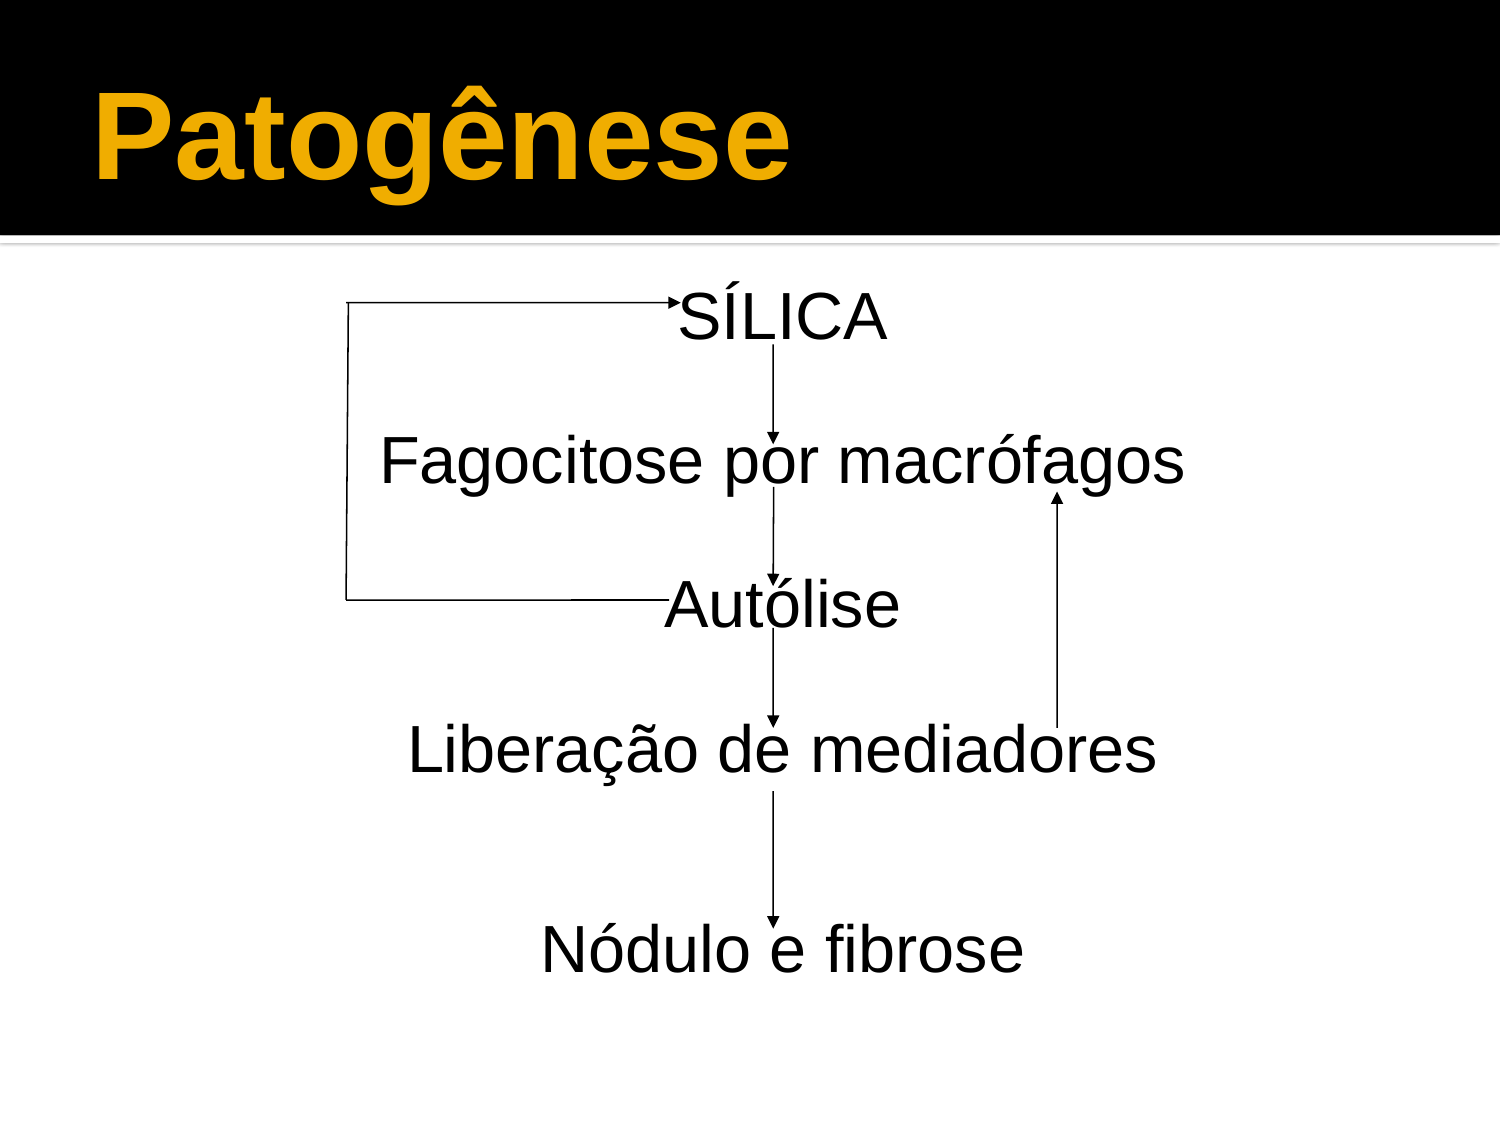

# Patogênese
SÍLICA

Fagocitose por macrófagos

Autólise

Liberação de mediadores

Nódulo e fibrose